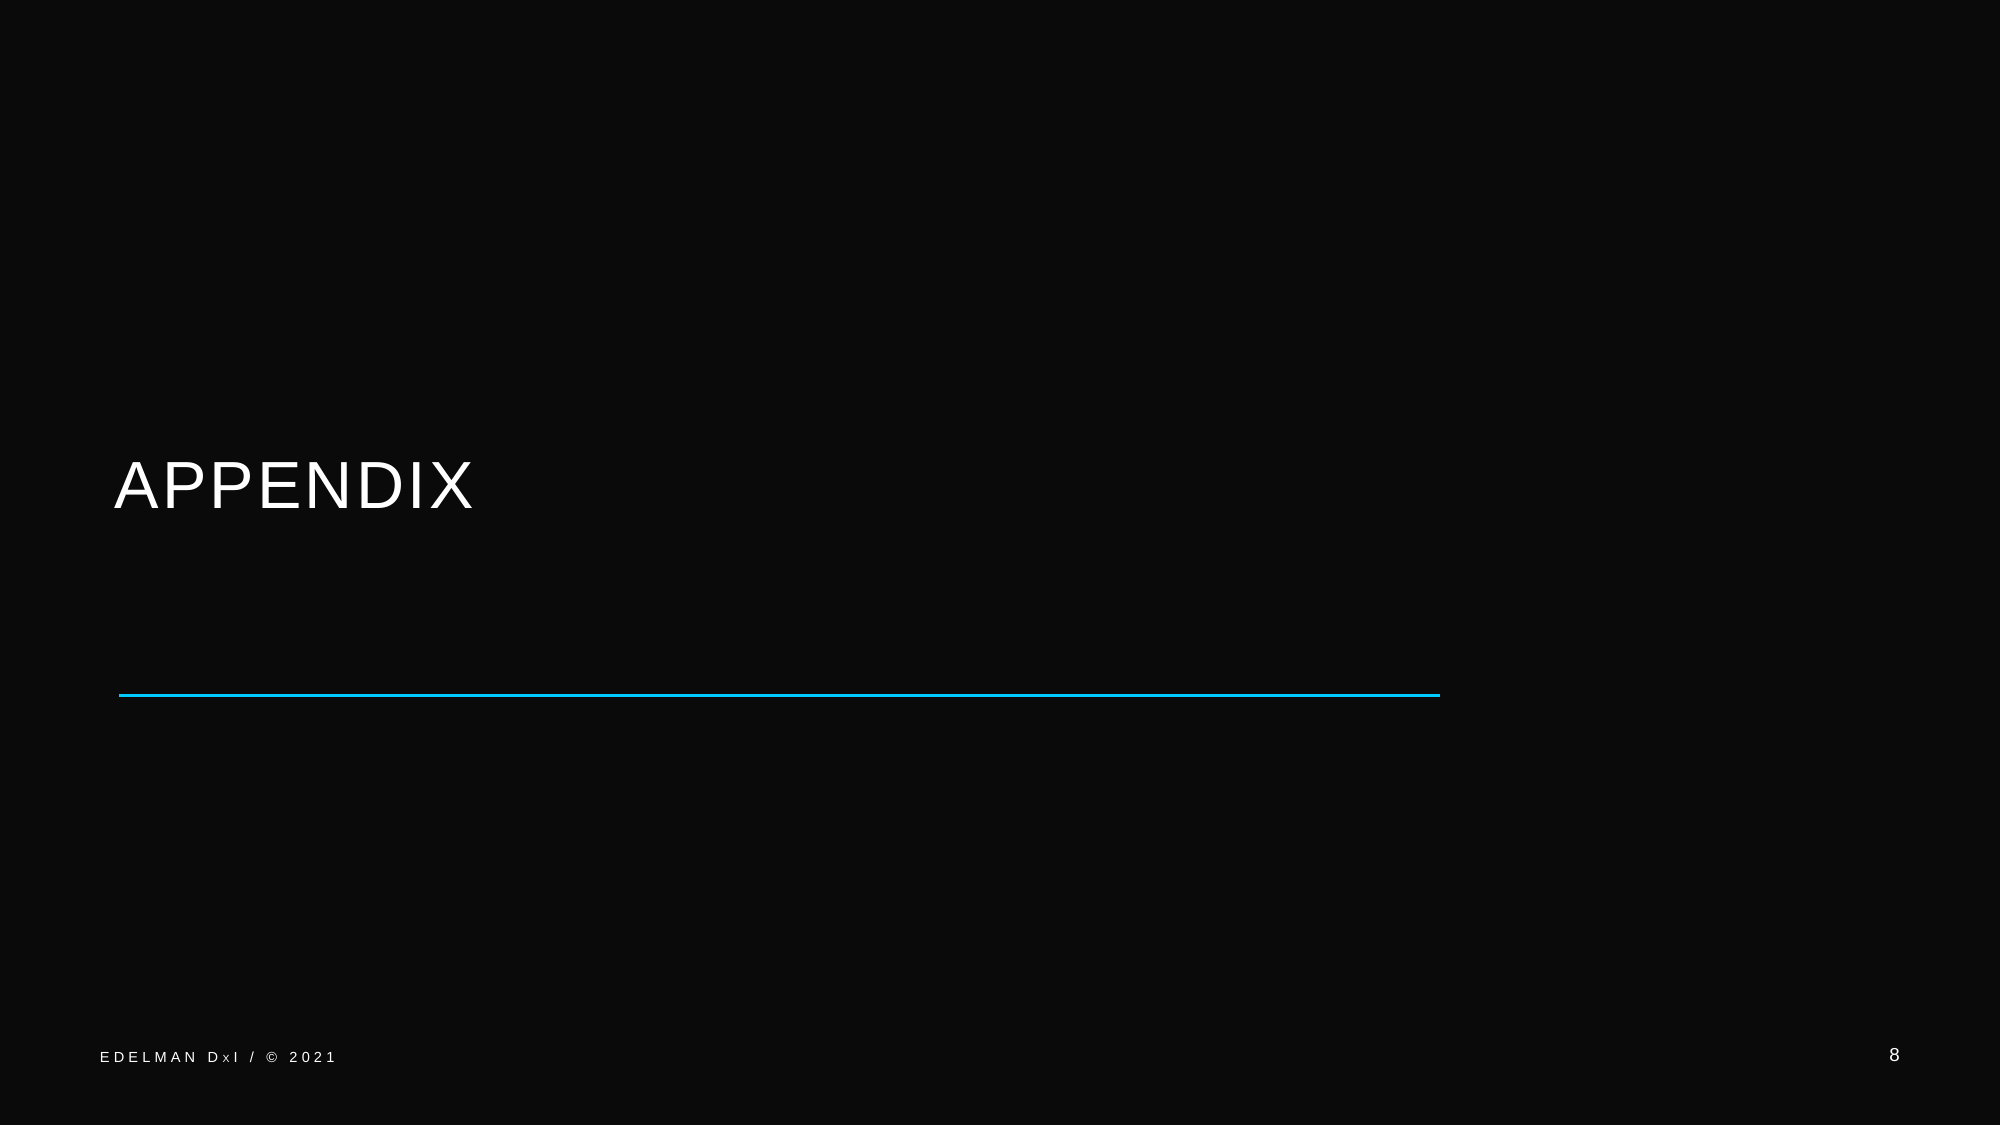

APPENDIX

8
EDELMAN DXI / © 2021